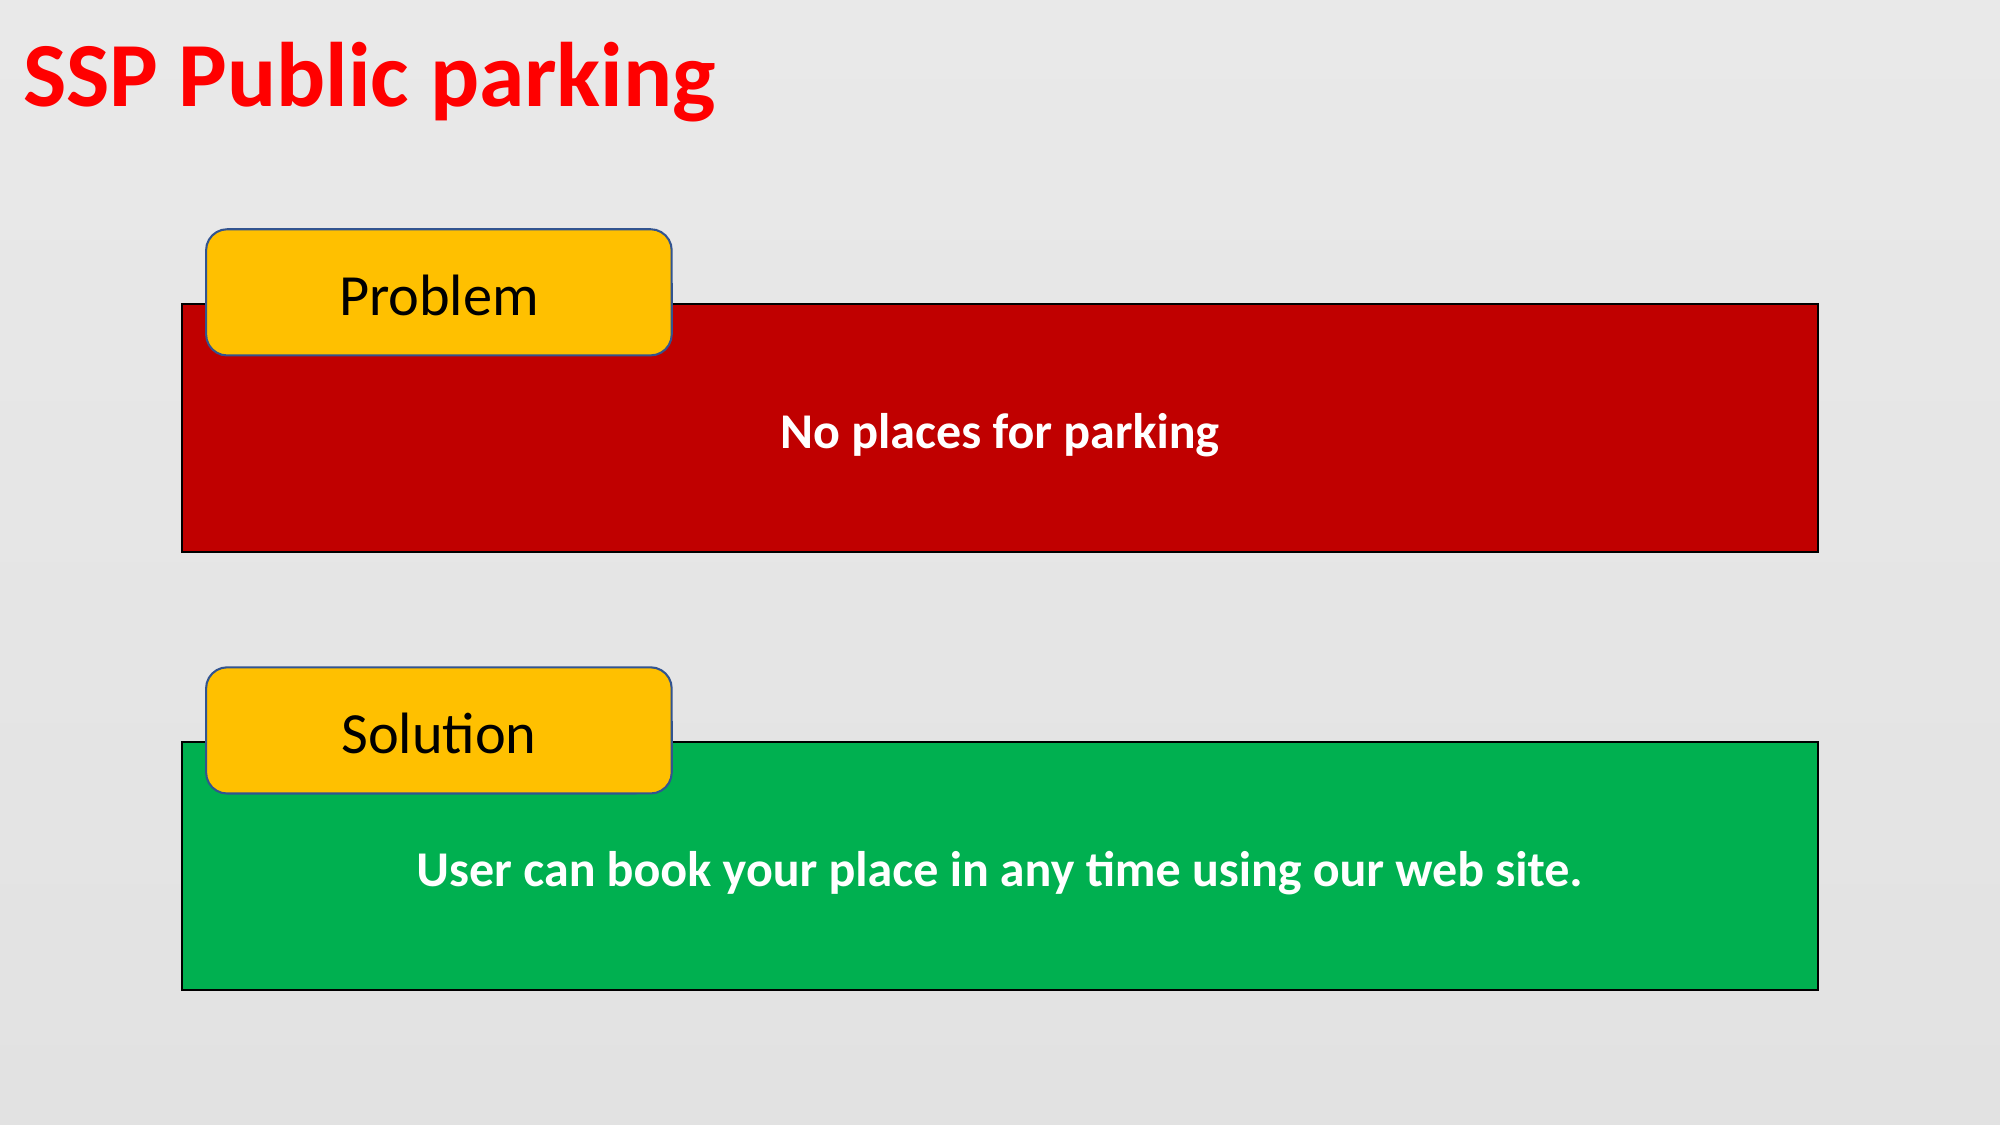

SSP Public parking
Problem
No places for parking
Solution
User can book your place in any time using our web site.